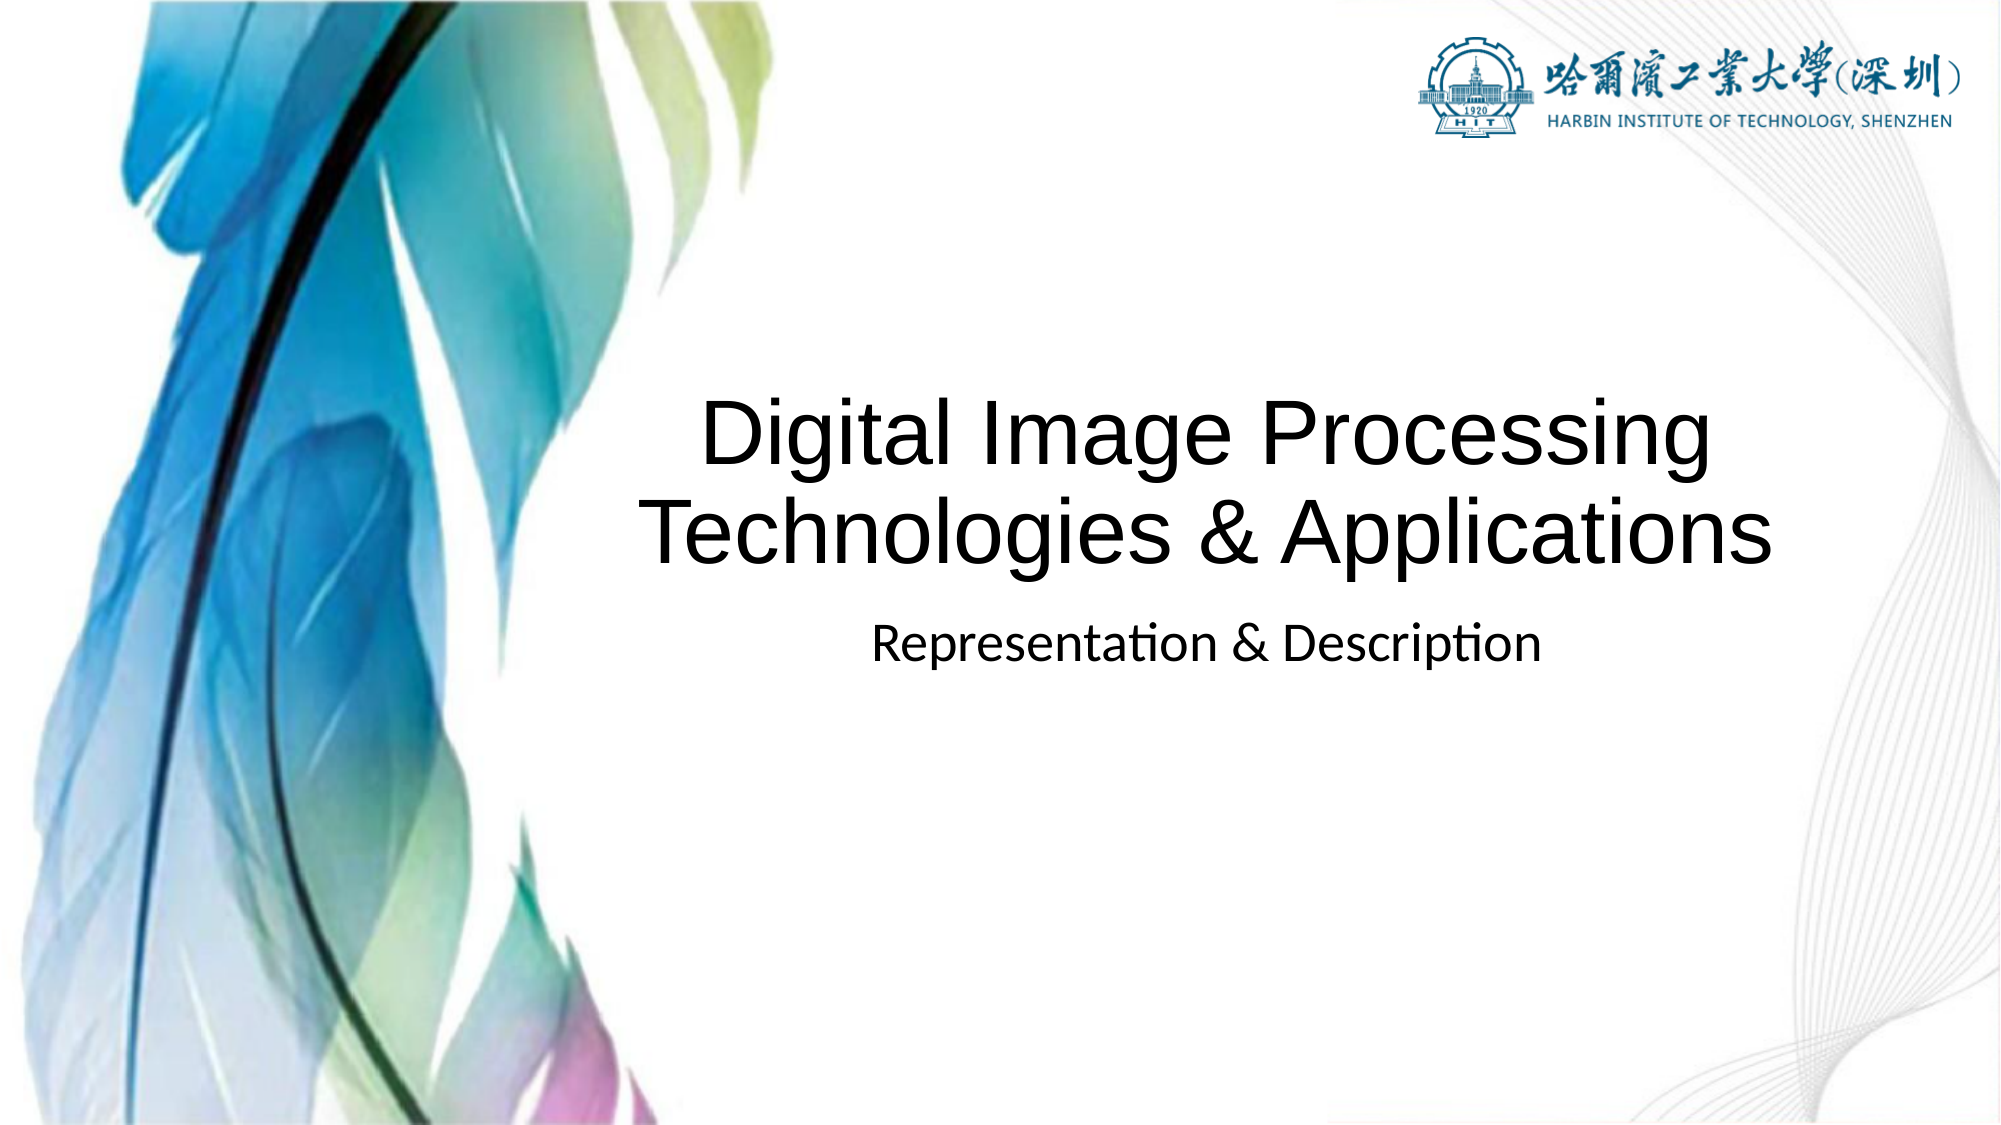

# Digital Image Processing Technologies & Applications
Representation & Description